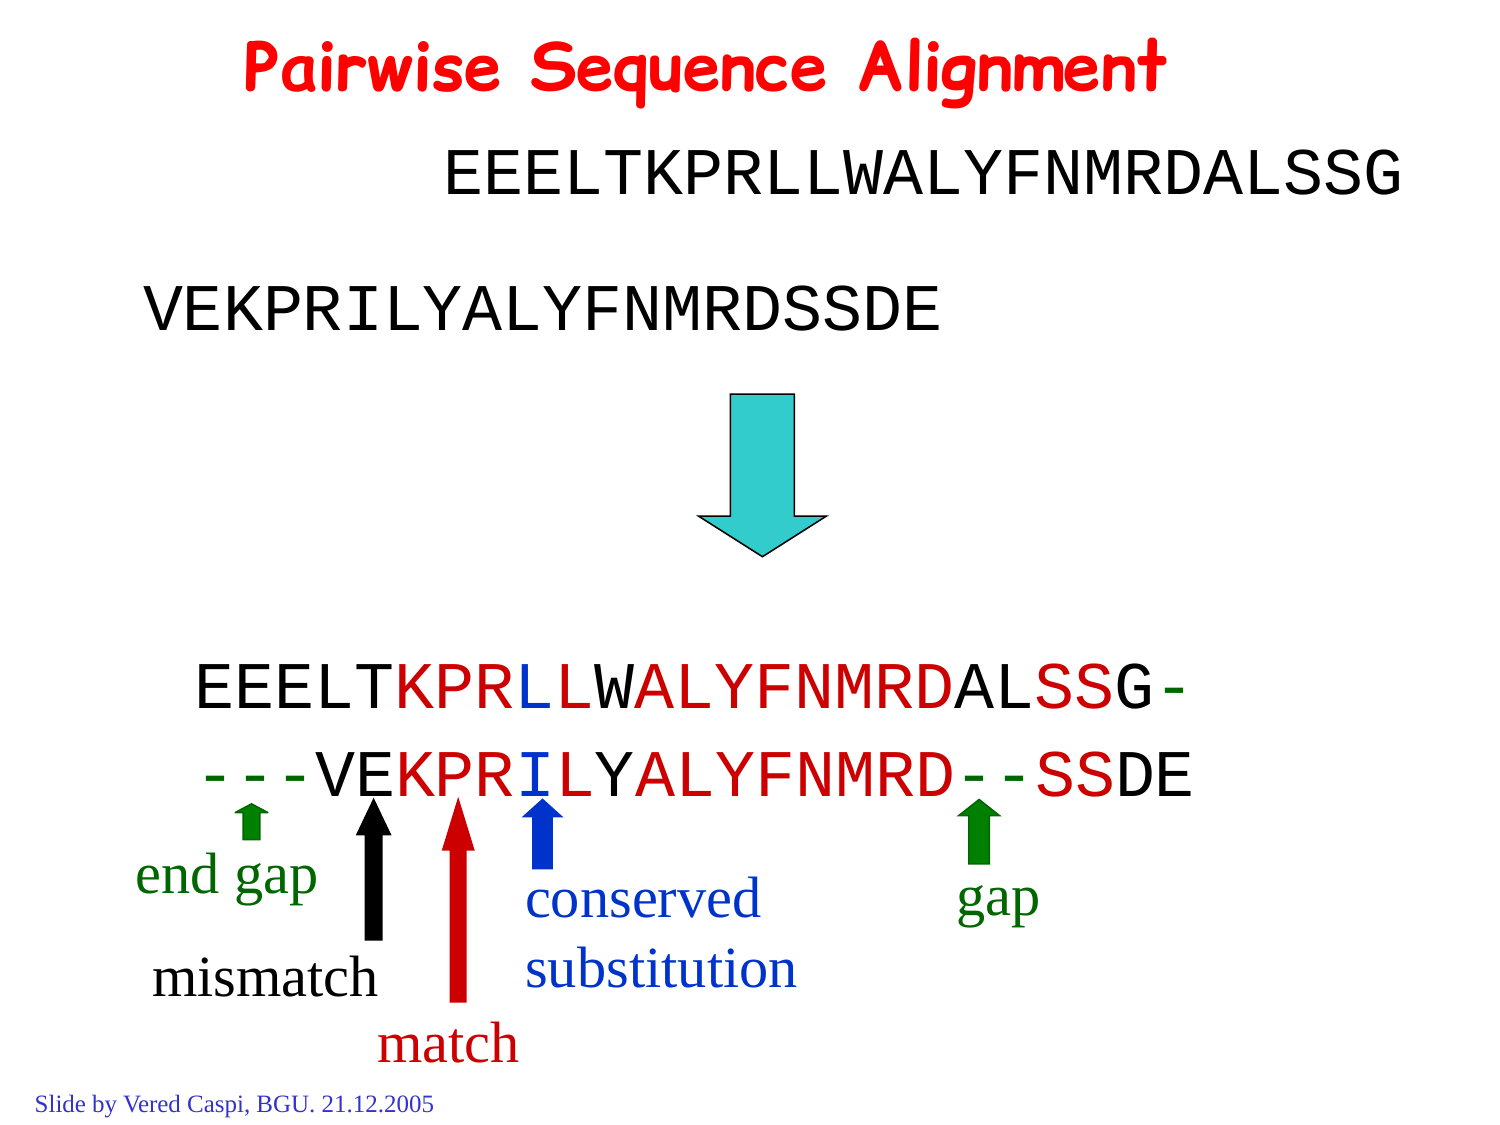

Pairwise Sequence Alignment
EEELTKPRLLWALYFNMRDALSSG
VEKPRILYALYFNMRDSSDE

EEELTKPRLLWALYFNMRDALSSG-
---VEKPRILYALYFNMRD--SSDE

end gap
gap
conserved
substitution
mismatch
match
Slide by Vered Caspi, BGU. 21.12.2005